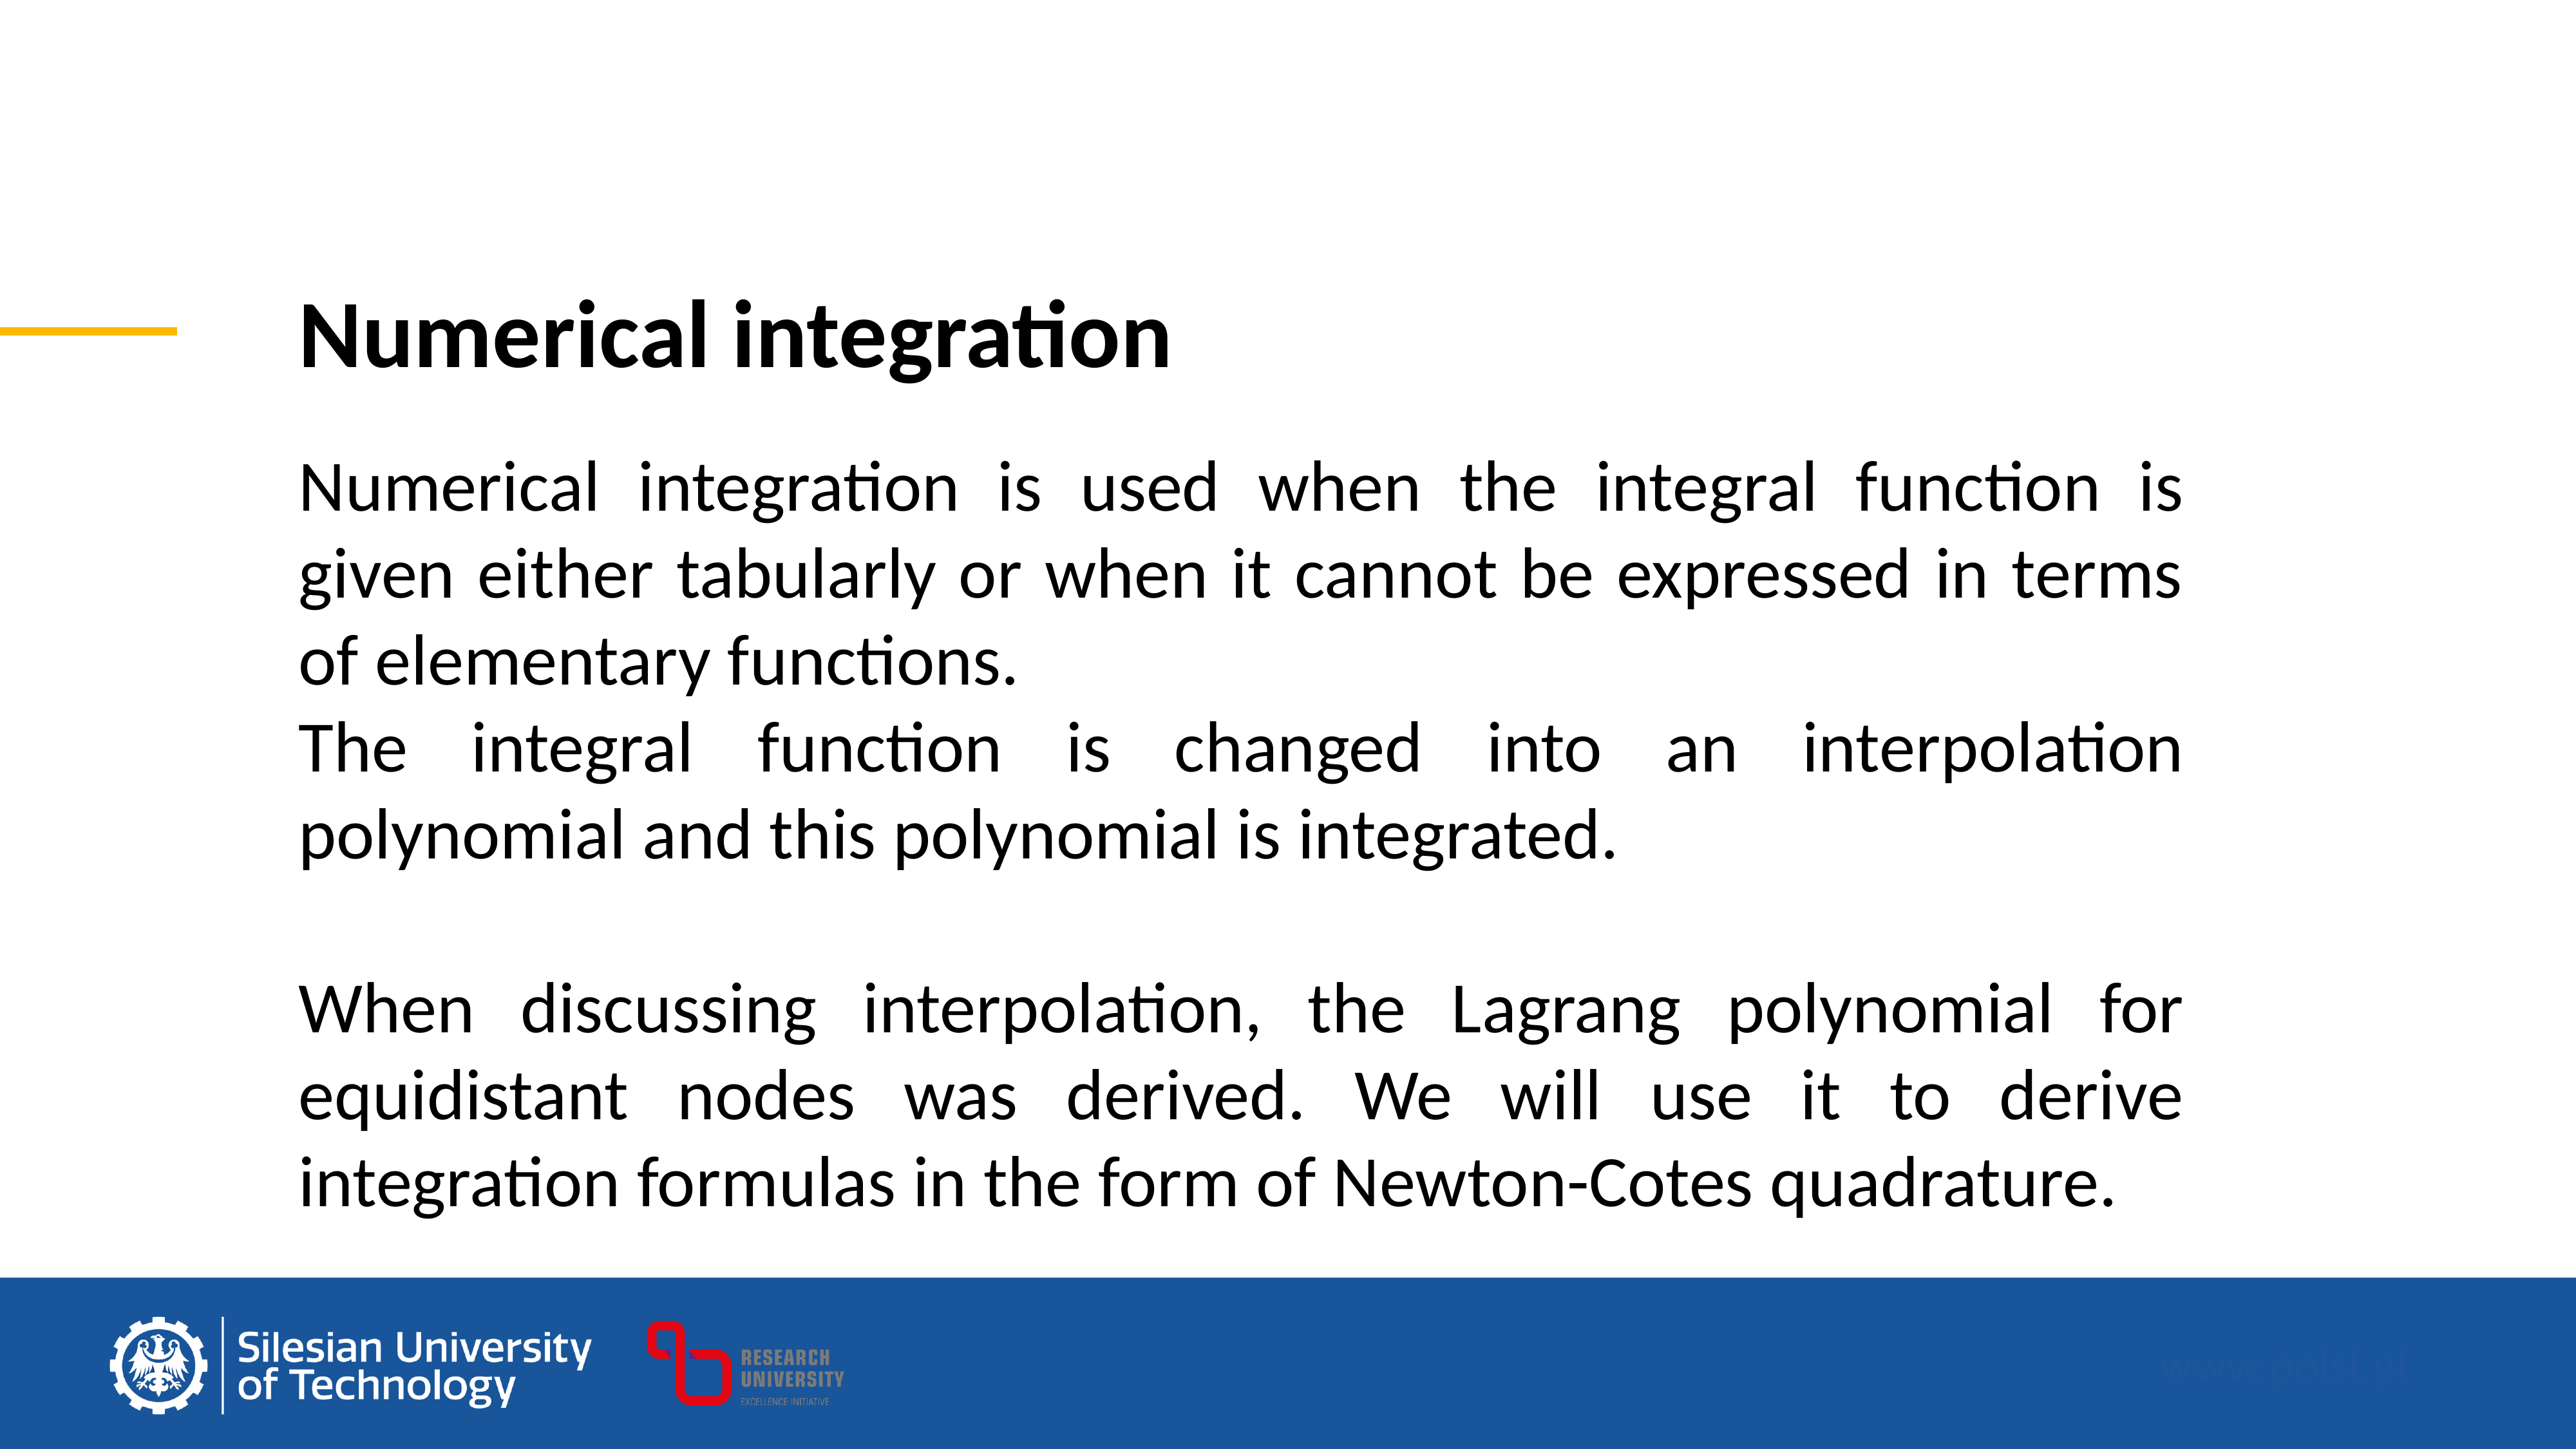

Numerical integration
Numerical integration is used when the integral function is given either tabularly or when it cannot be expressed in terms of elementary functions.
The integral function is changed into an interpolation polynomial and this polynomial is integrated.

When discussing interpolation, the Lagrang polynomial for equidistant nodes was derived. We will use it to derive integration formulas in the form of Newton-Cotes quadrature.